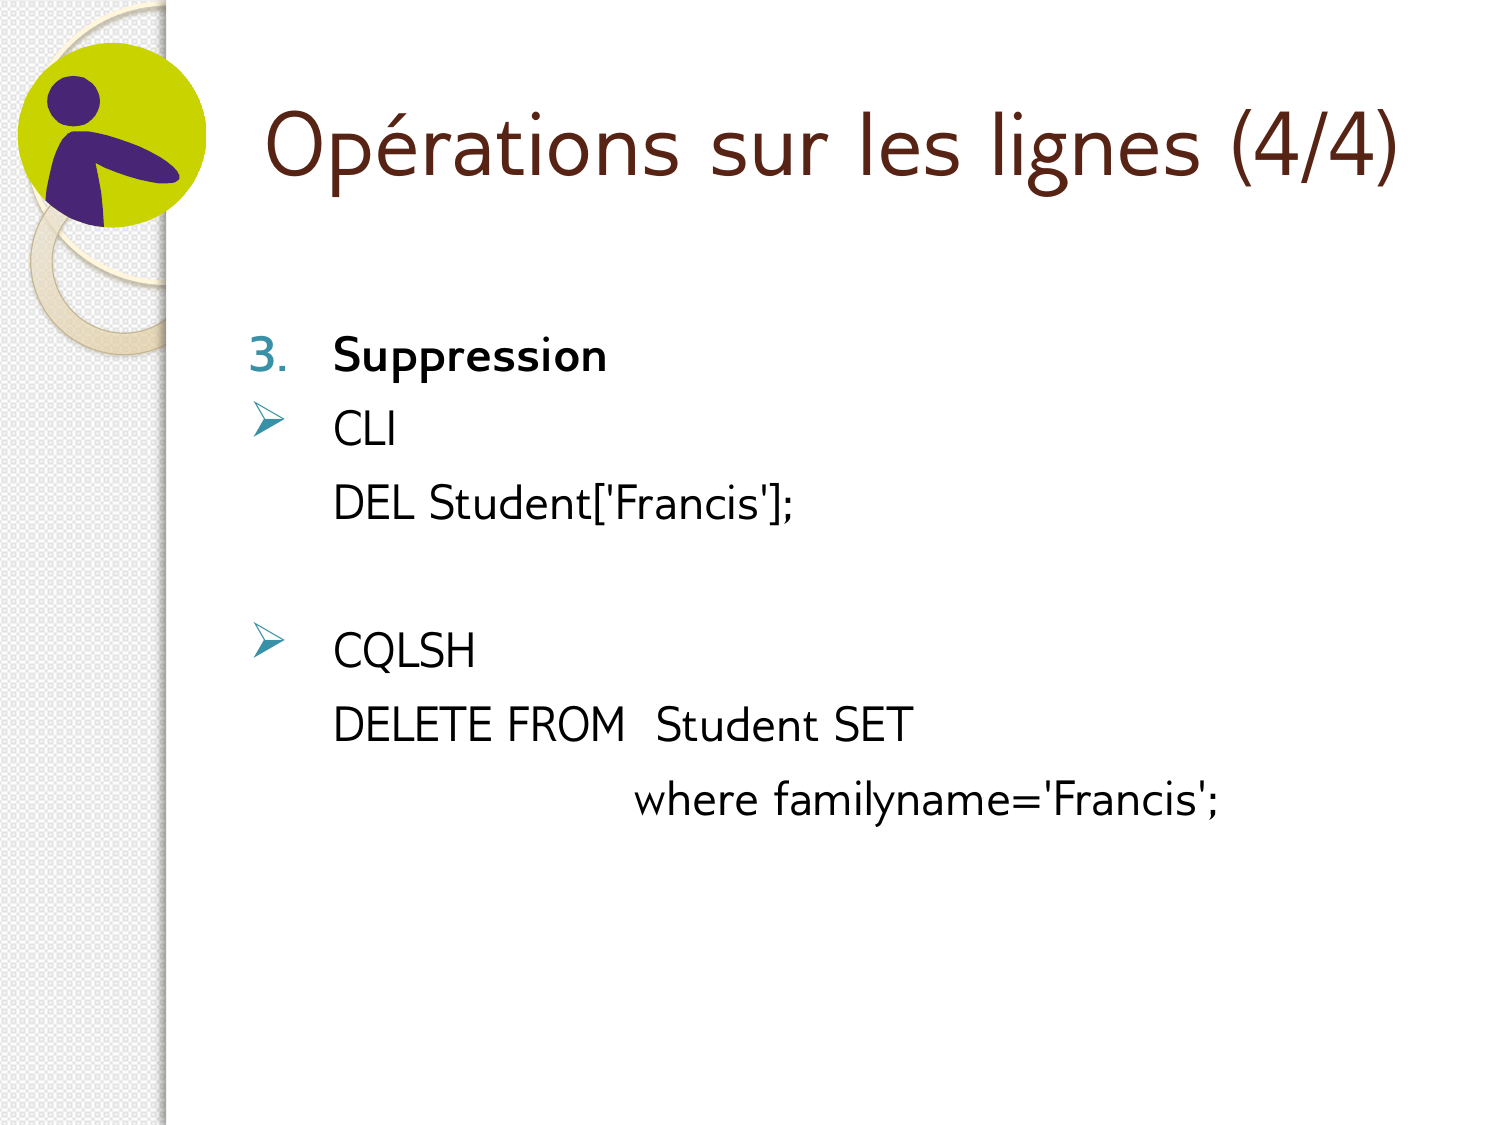

# Opérations sur les lignes (4/4)

Suppression
CLI
	DEL Student['Francis'];

CQLSH
	DELETE FROM  Student SET
			where familyname='Francis';